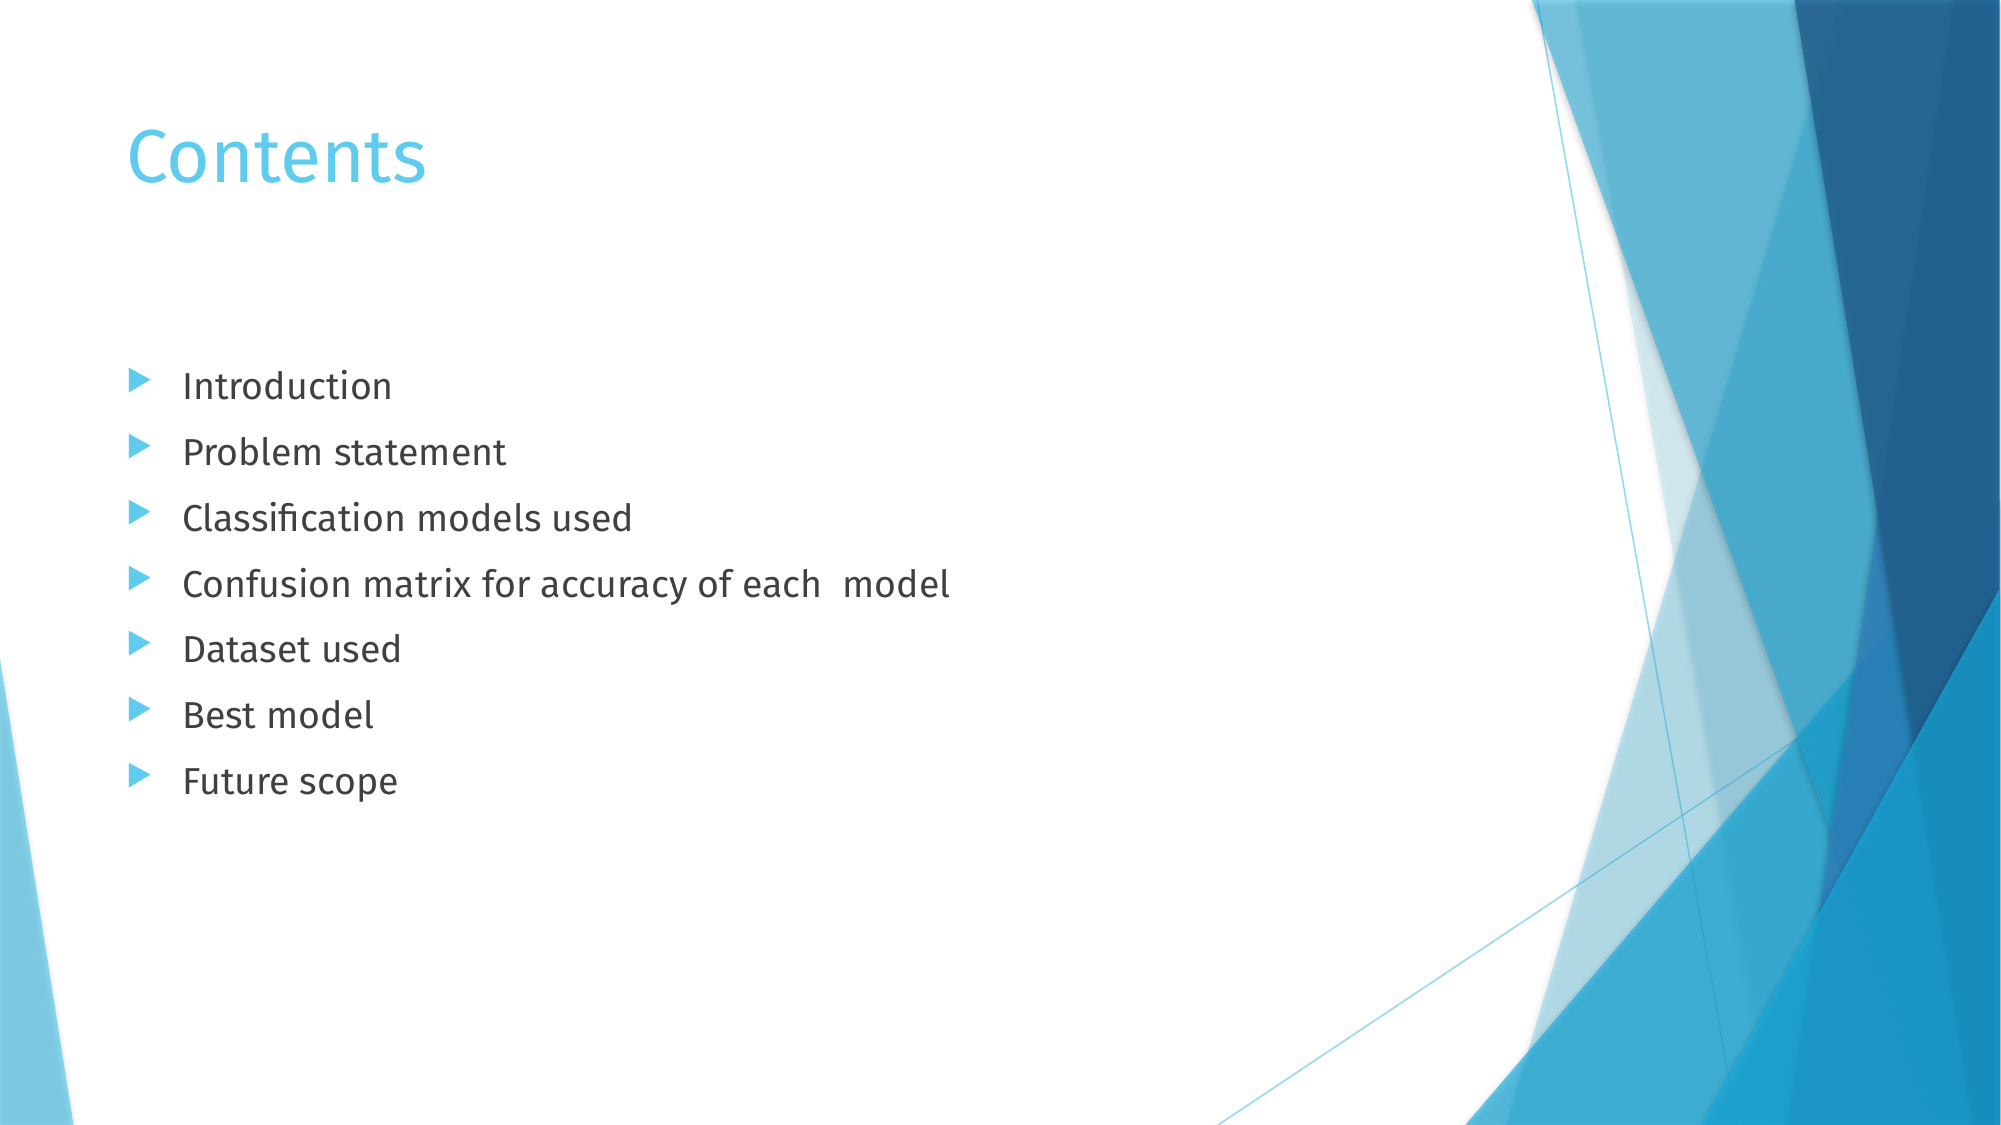

# Contents
Introduction
Problem statement
Classification models used
Confusion matrix for accuracy of each  model
Dataset used
Best model
Future scope